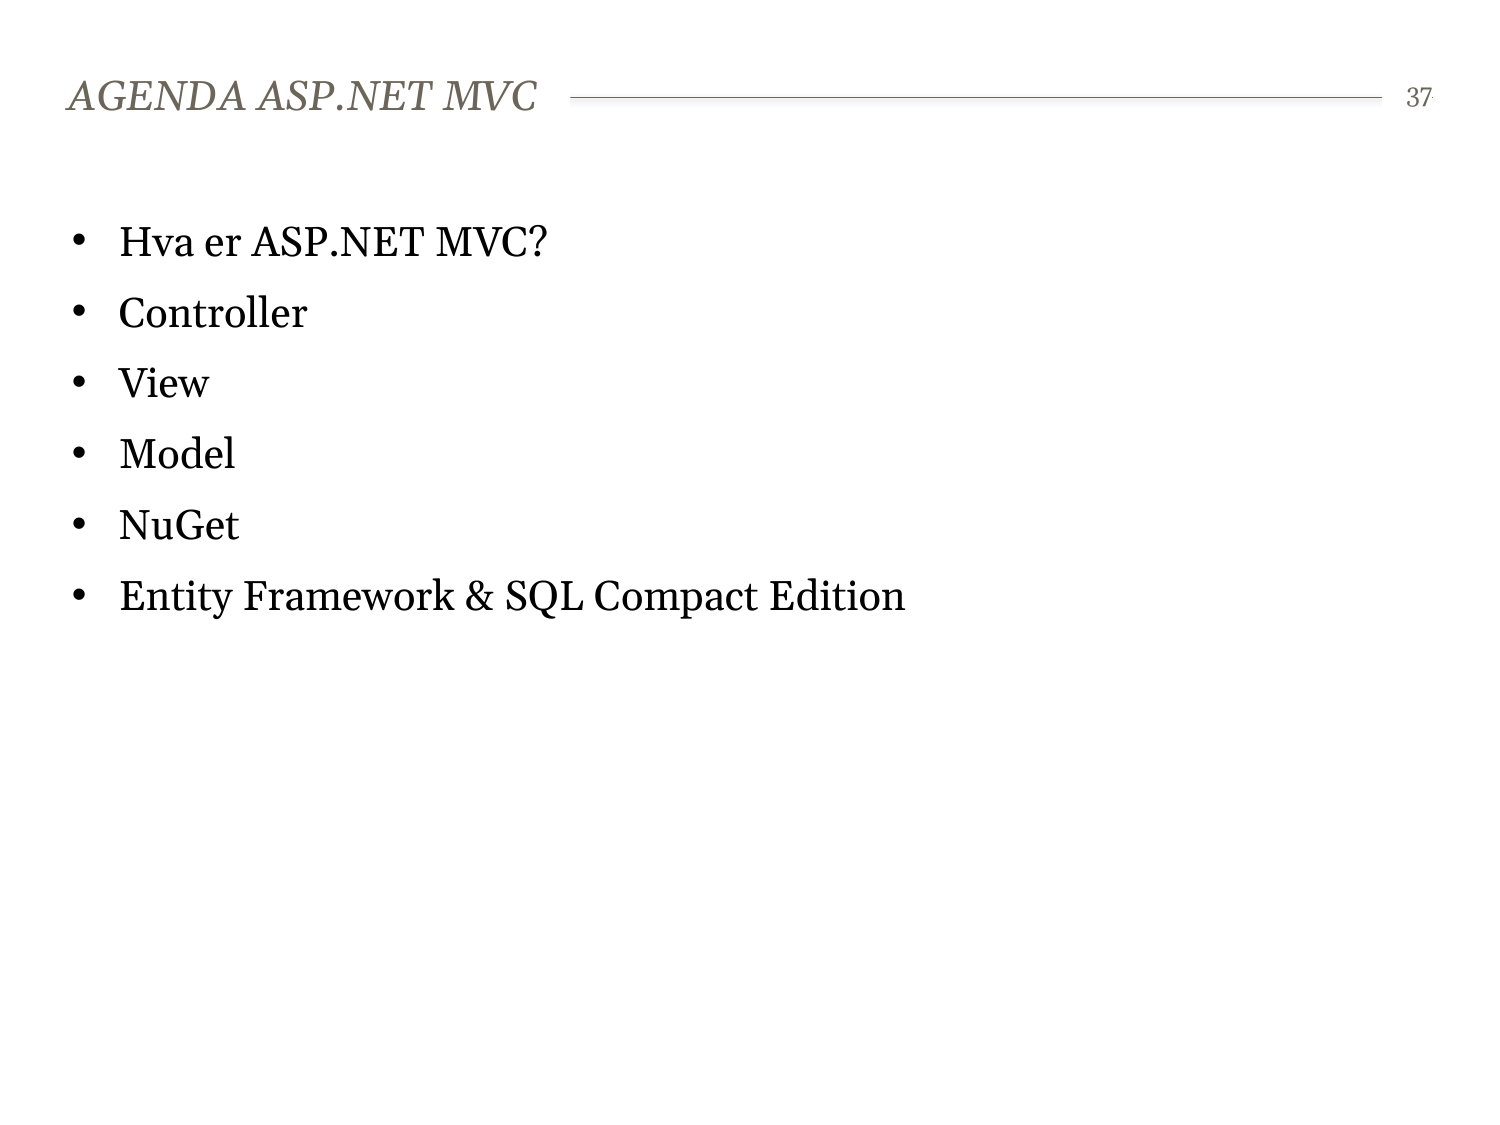

# Agenda ASP.NET MVC
37
Hva er ASP.NET MVC?
Controller
View
Model
NuGet
Entity Framework & SQL Compact Edition